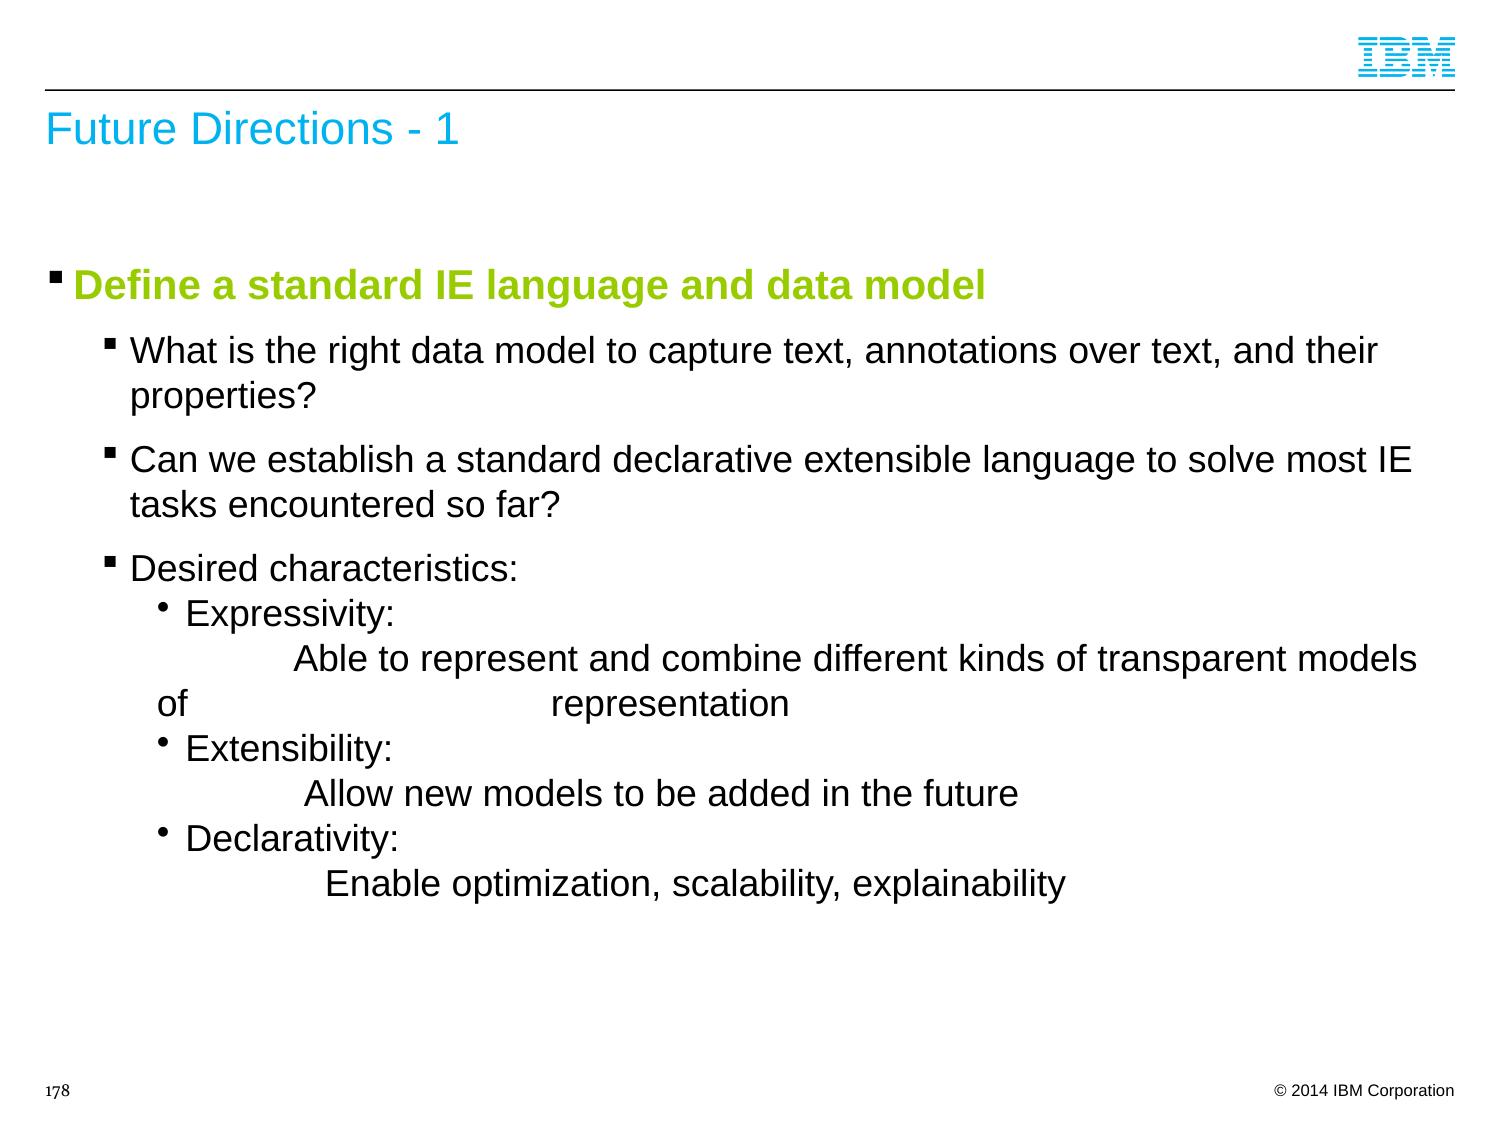

# Future Directions - 1
Define a standard IE language and data model
What is the right data model to capture text, annotations over text, and their properties?
Can we establish a standard declarative extensible language to solve most IE tasks encountered so far?
Desired characteristics:
Expressivity:
             Able to represent and combine different kinds of transparent models of 		         representation
Extensibility:
              Allow new models to be added in the future
Declarativity:
                Enable optimization, scalability, explainability

178